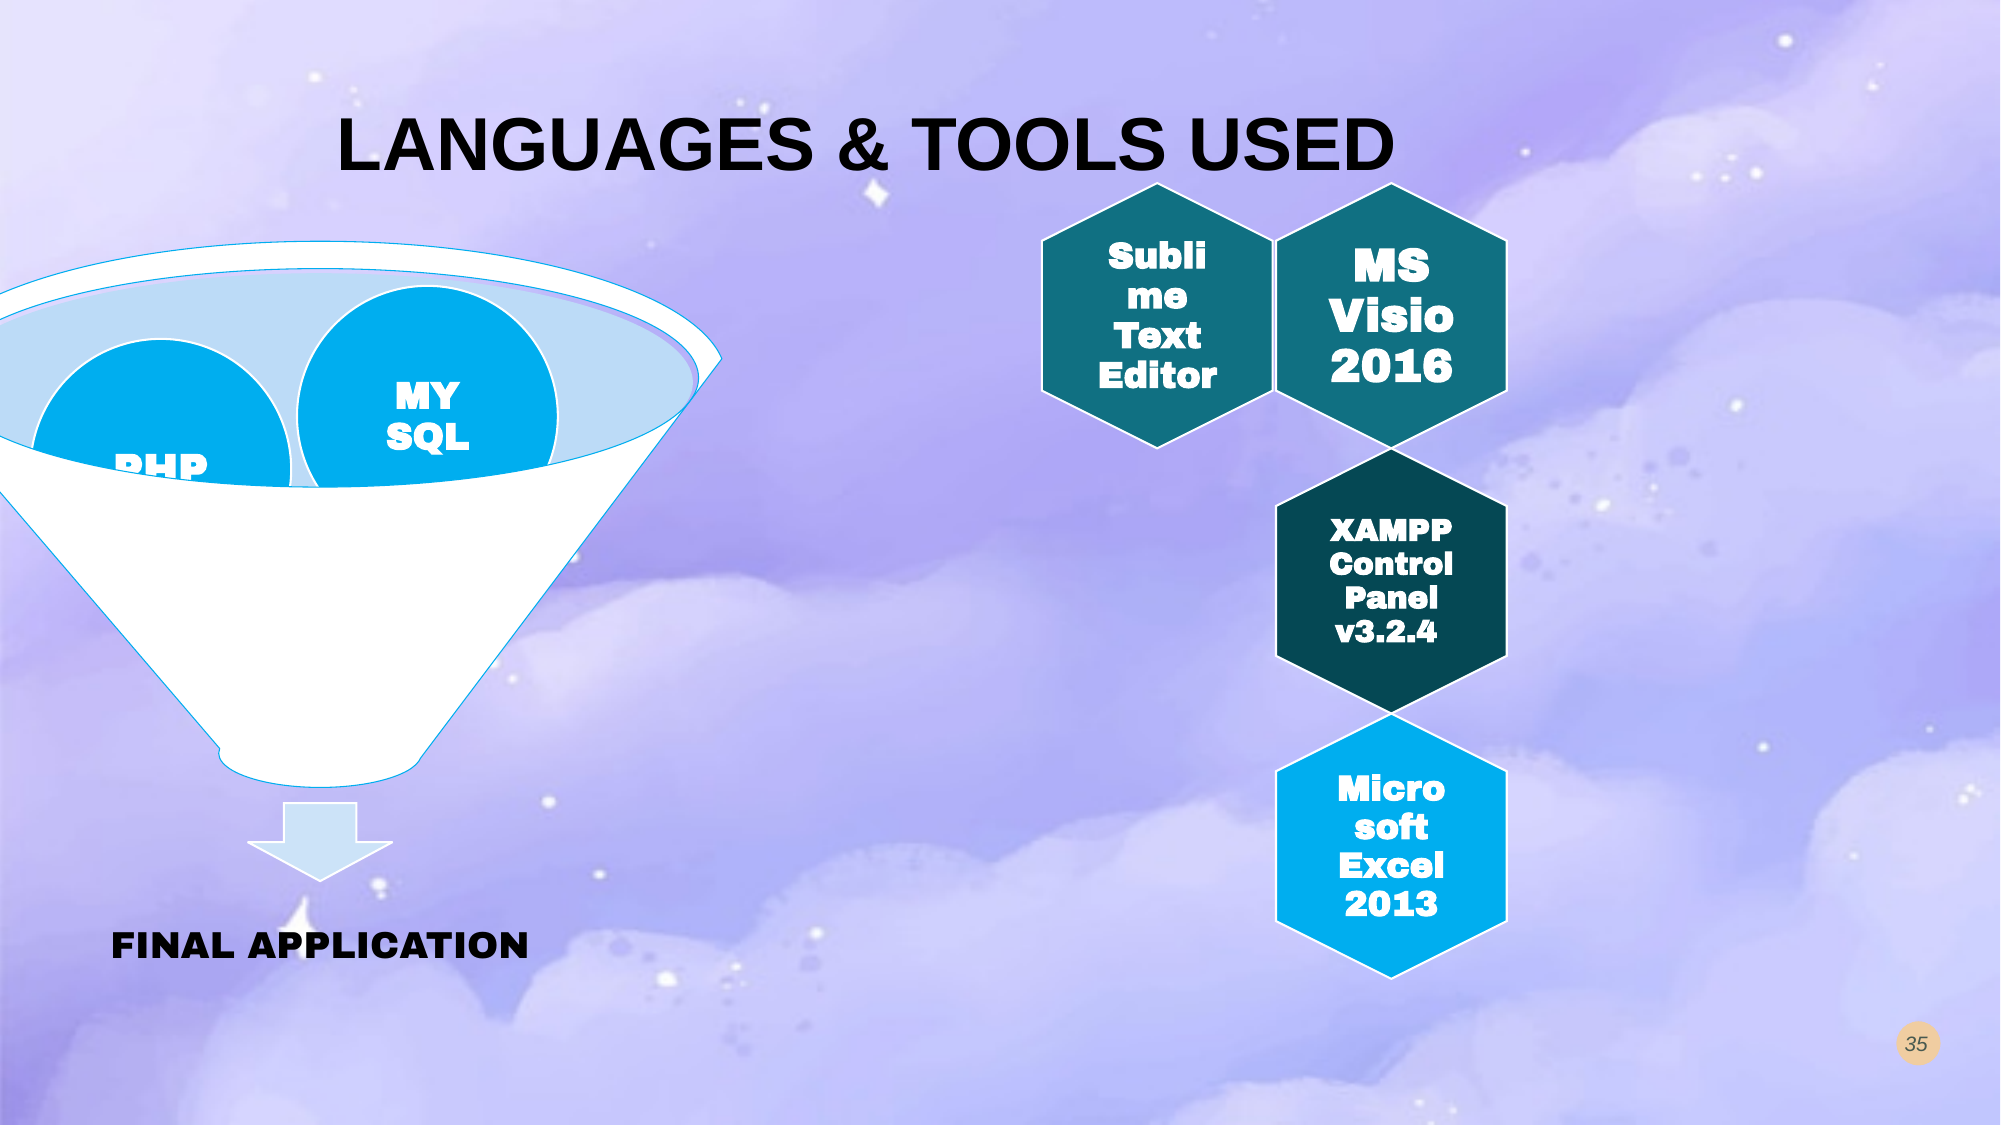

# LANGUAGES & TOOLS USED
MS Visio 2016
Sublime Text Editor
XAMPP Control Panel v3.2.4
Microsoft Excel 2013
MY
SQL
PHP
HTML,CSS
FINAL APPLICATION
35